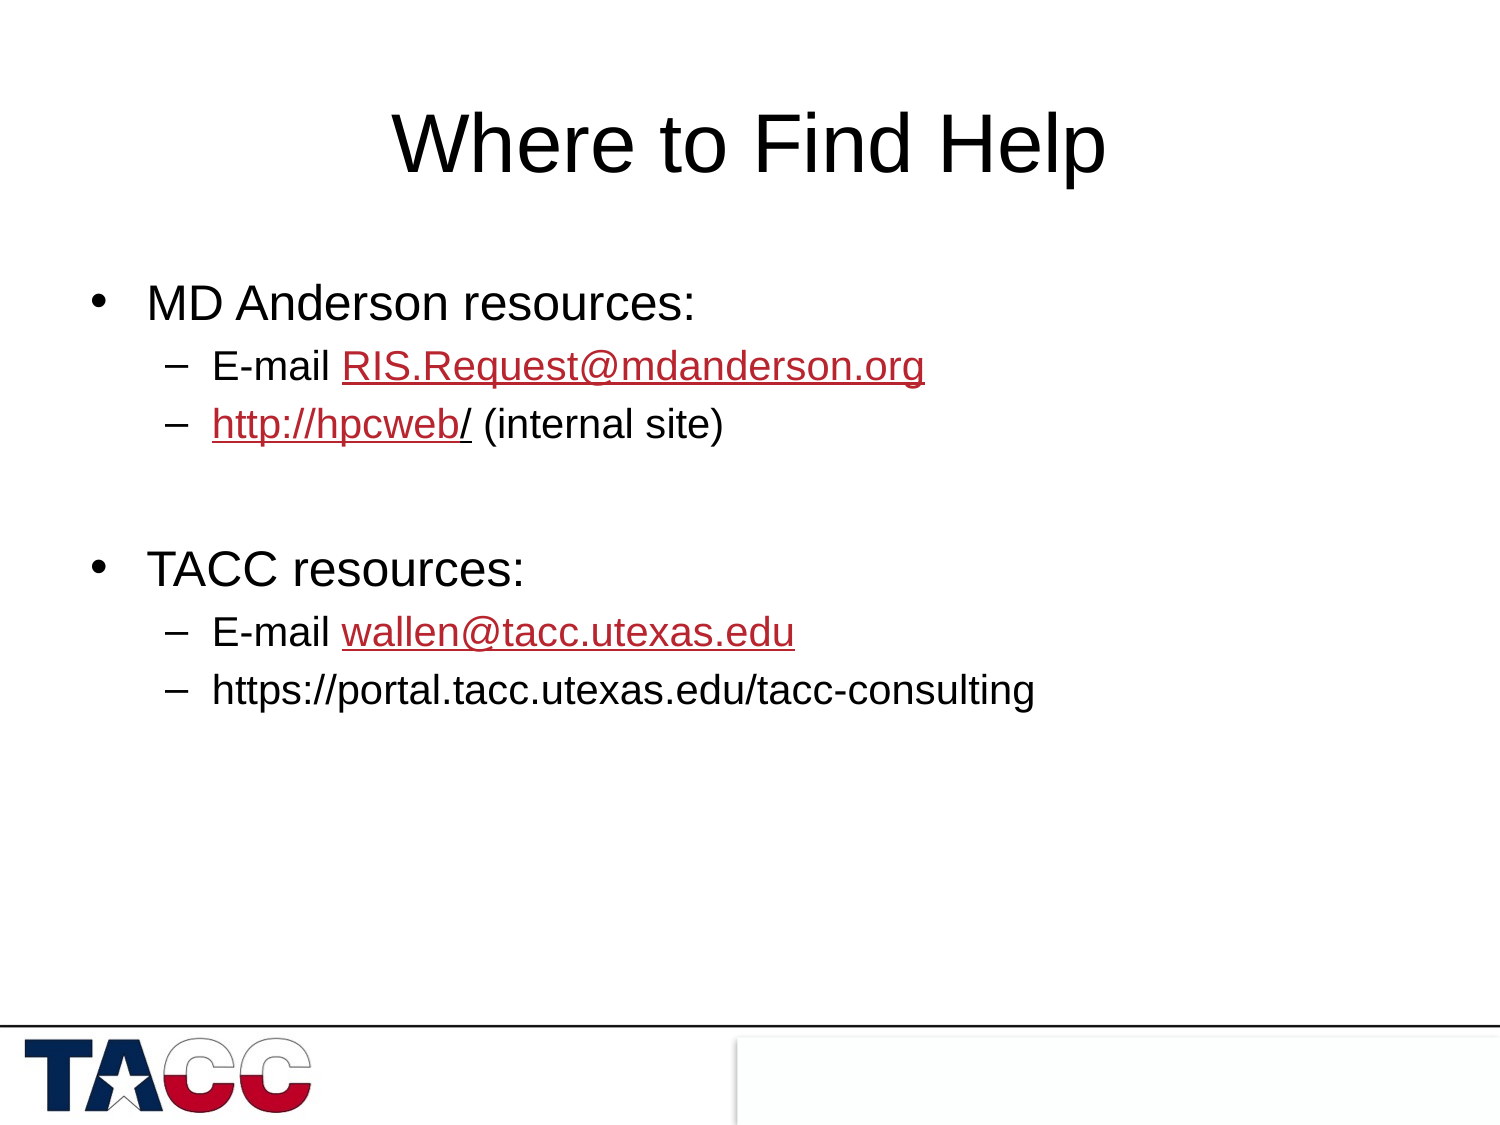

# Where to Find Help
MD Anderson resources:
E-mail RIS.Request@mdanderson.org
http://hpcweb/ (internal site)

TACC resources:
E-mail wallen@tacc.utexas.edu
https://portal.tacc.utexas.edu/tacc-consulting